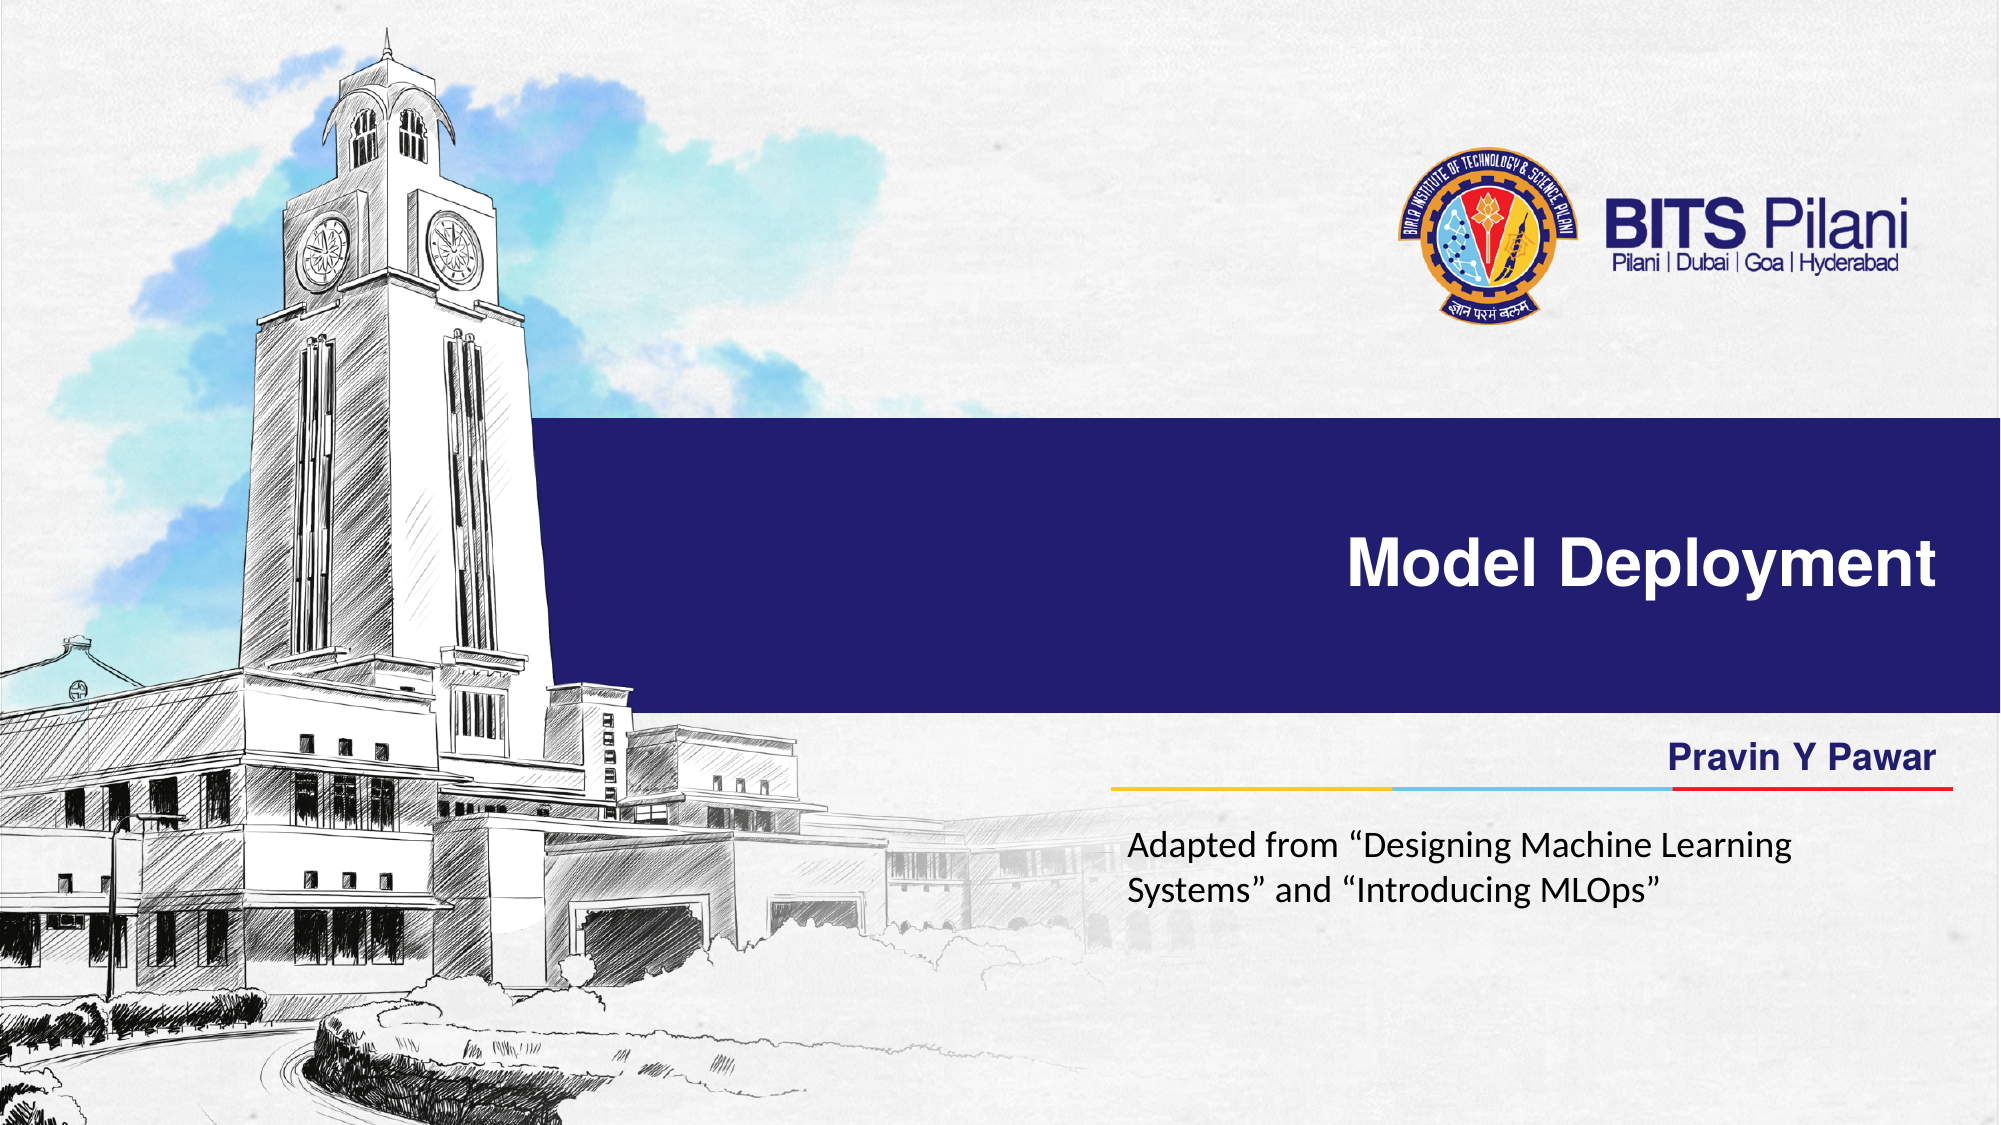

# Model Deployment
Pravin Y Pawar
Adapted from “Designing Machine Learning Systems” and “Introducing MLOps”